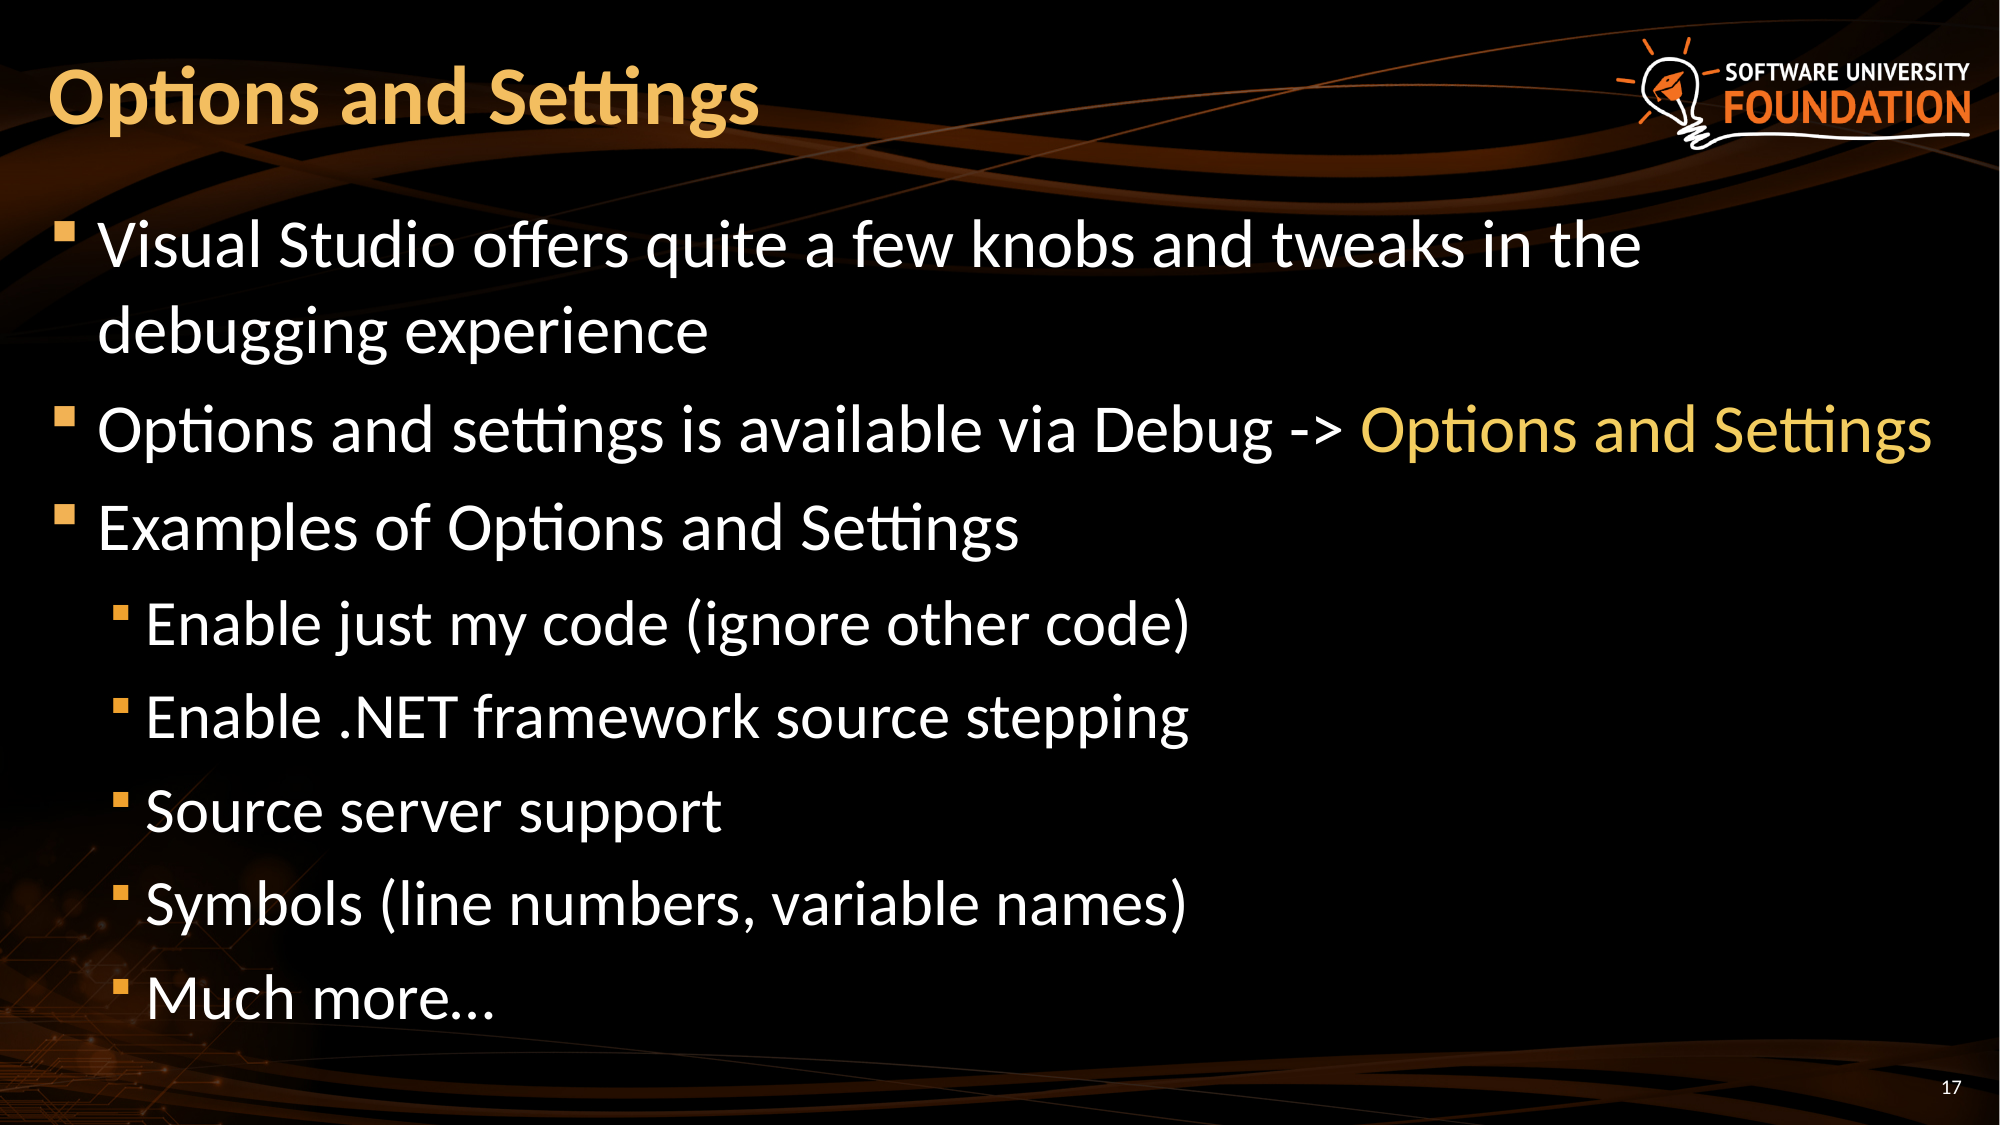

# Options and Settings
Visual Studio offers quite a few knobs and tweaks in the debugging experience
Options and settings is available via Debug -> Options and Settings
Examples of Options and Settings
Enable just my code (ignore other code)
Enable .NET framework source stepping
Source server support
Symbols (line numbers, variable names)
Much more…
17